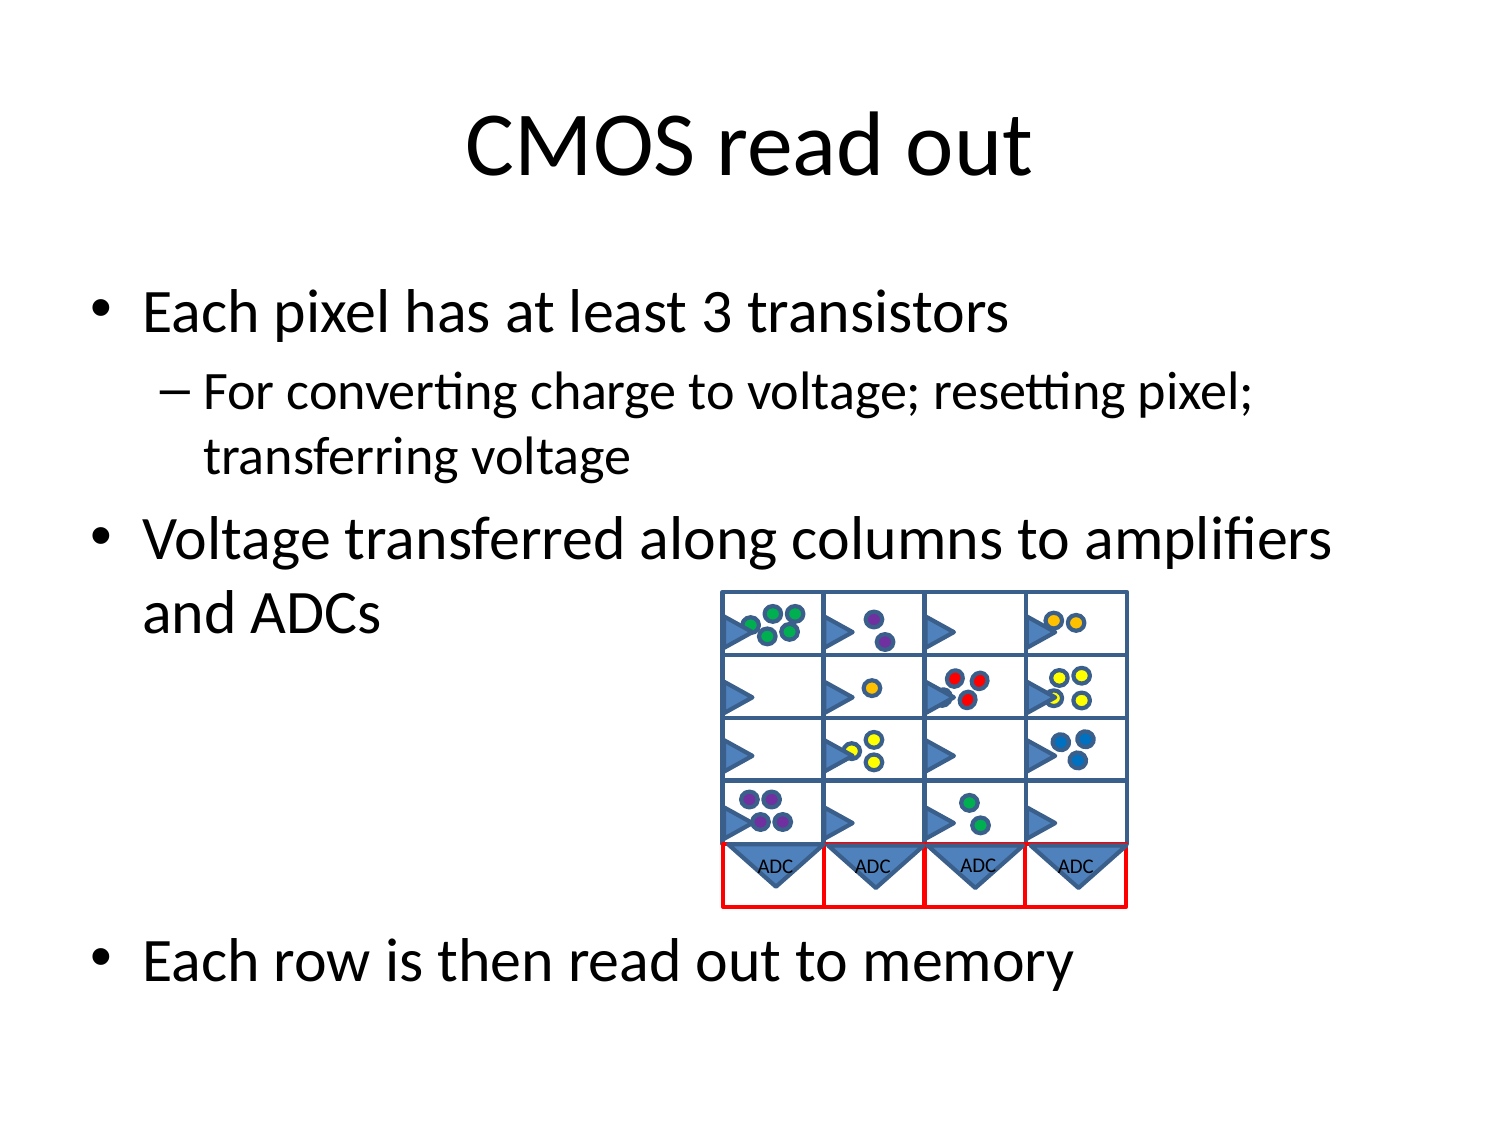

# CMOS read out
Each pixel has at least 3 transistors
For converting charge to voltage; resetting pixel; transferring voltage
Voltage transferred along columns to amplifiers and ADCs

Each row is then read out to memory

ADC
ADC

ADC
ADC